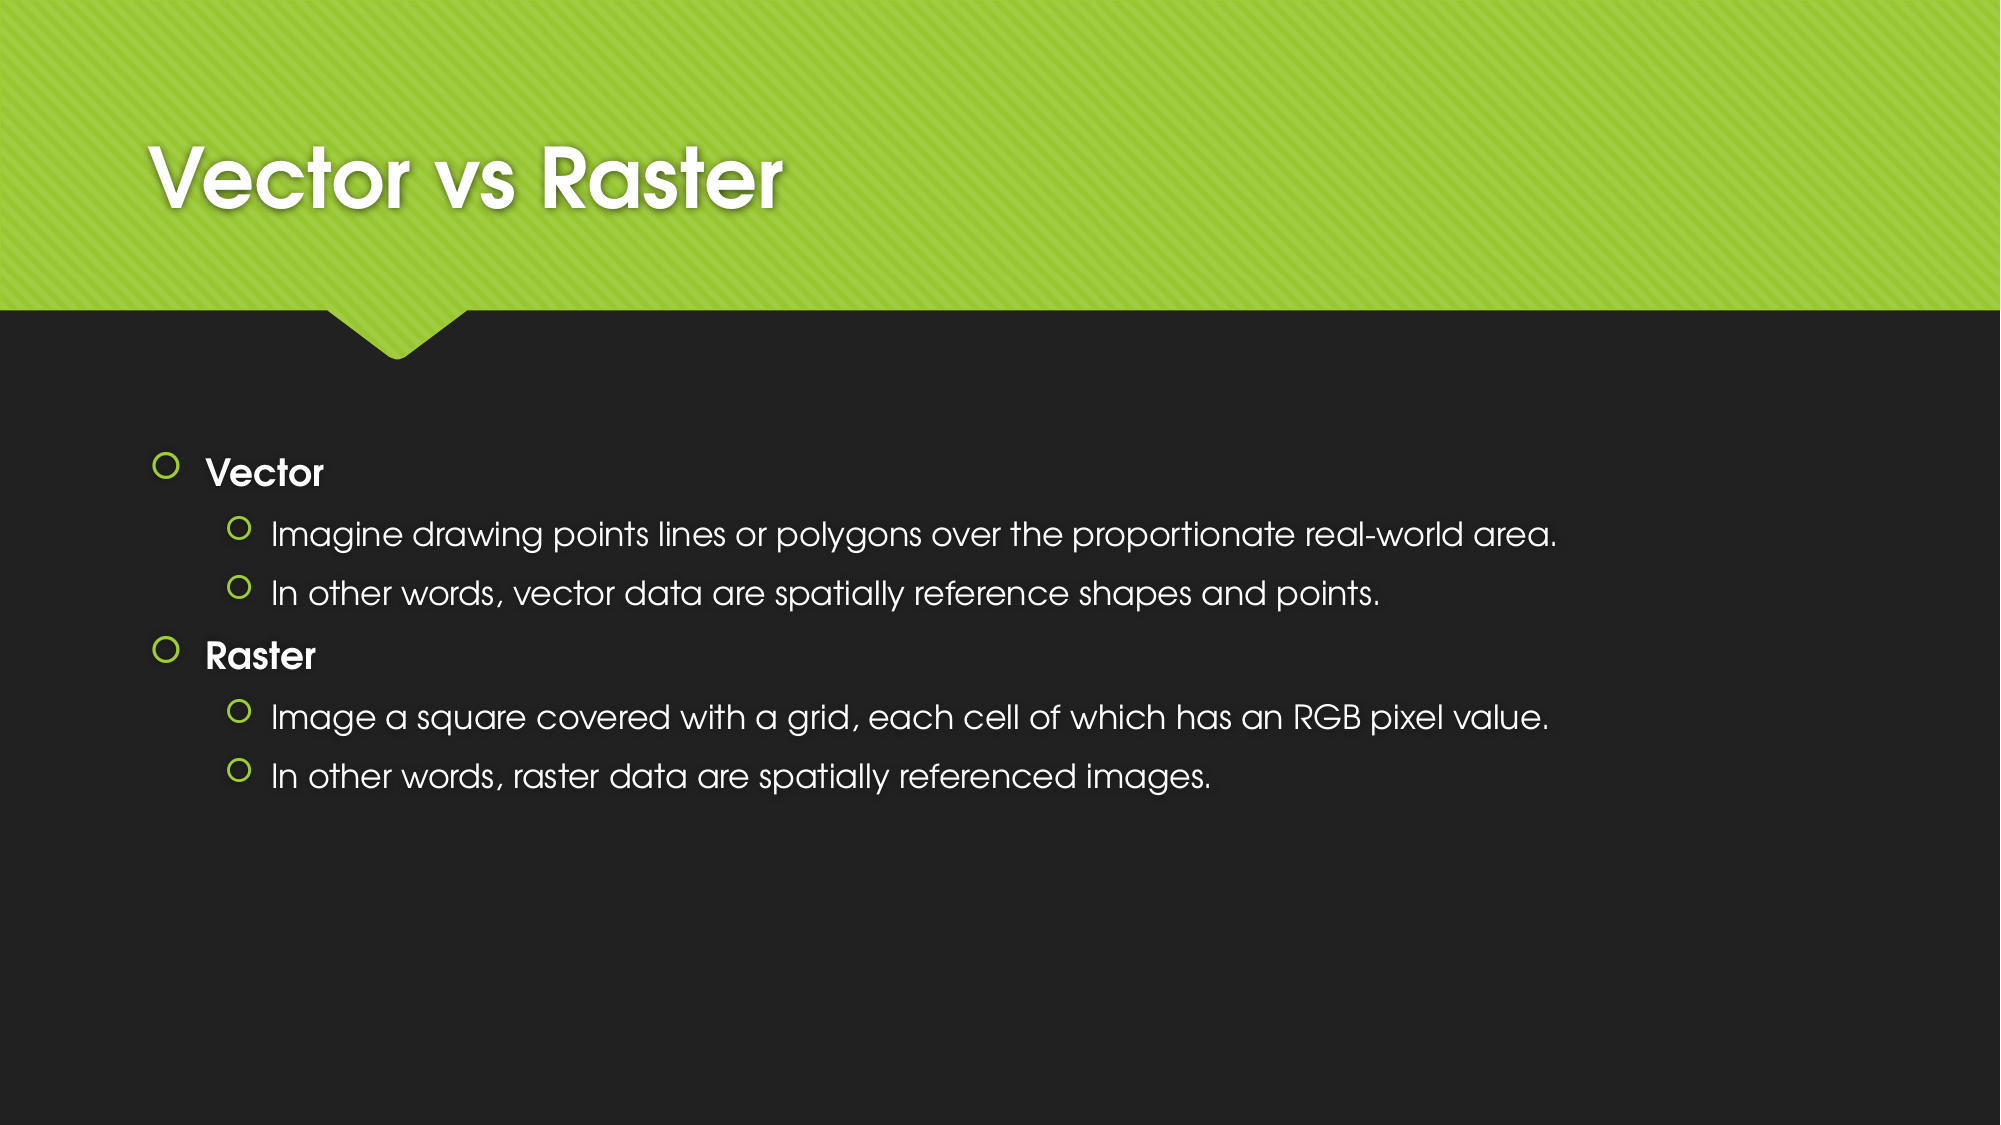

# Vector vs Raster
Vector
Imagine drawing points lines or polygons over the proportionate real-world area.
In other words, vector data are spatially reference shapes and points.
Raster
Image a square covered with a grid, each cell of which has an RGB pixel value.
In other words, raster data are spatially referenced images.